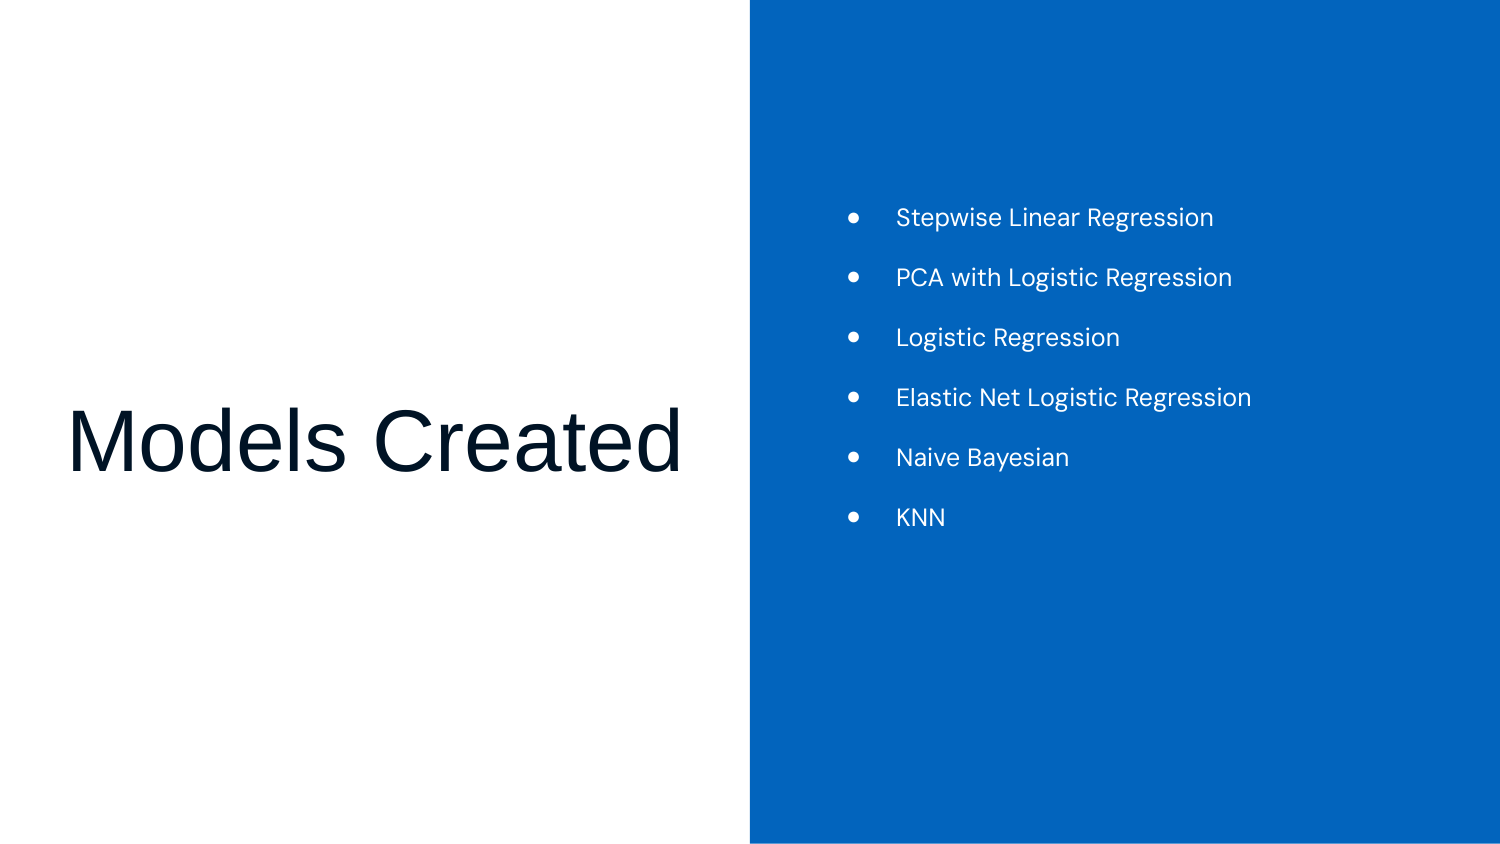

Stepwise Linear Regression

PCA with Logistic Regression

Logistic Regression

Elastic Net Logistic Regression

Naive Bayesian

KNN
# Models Created